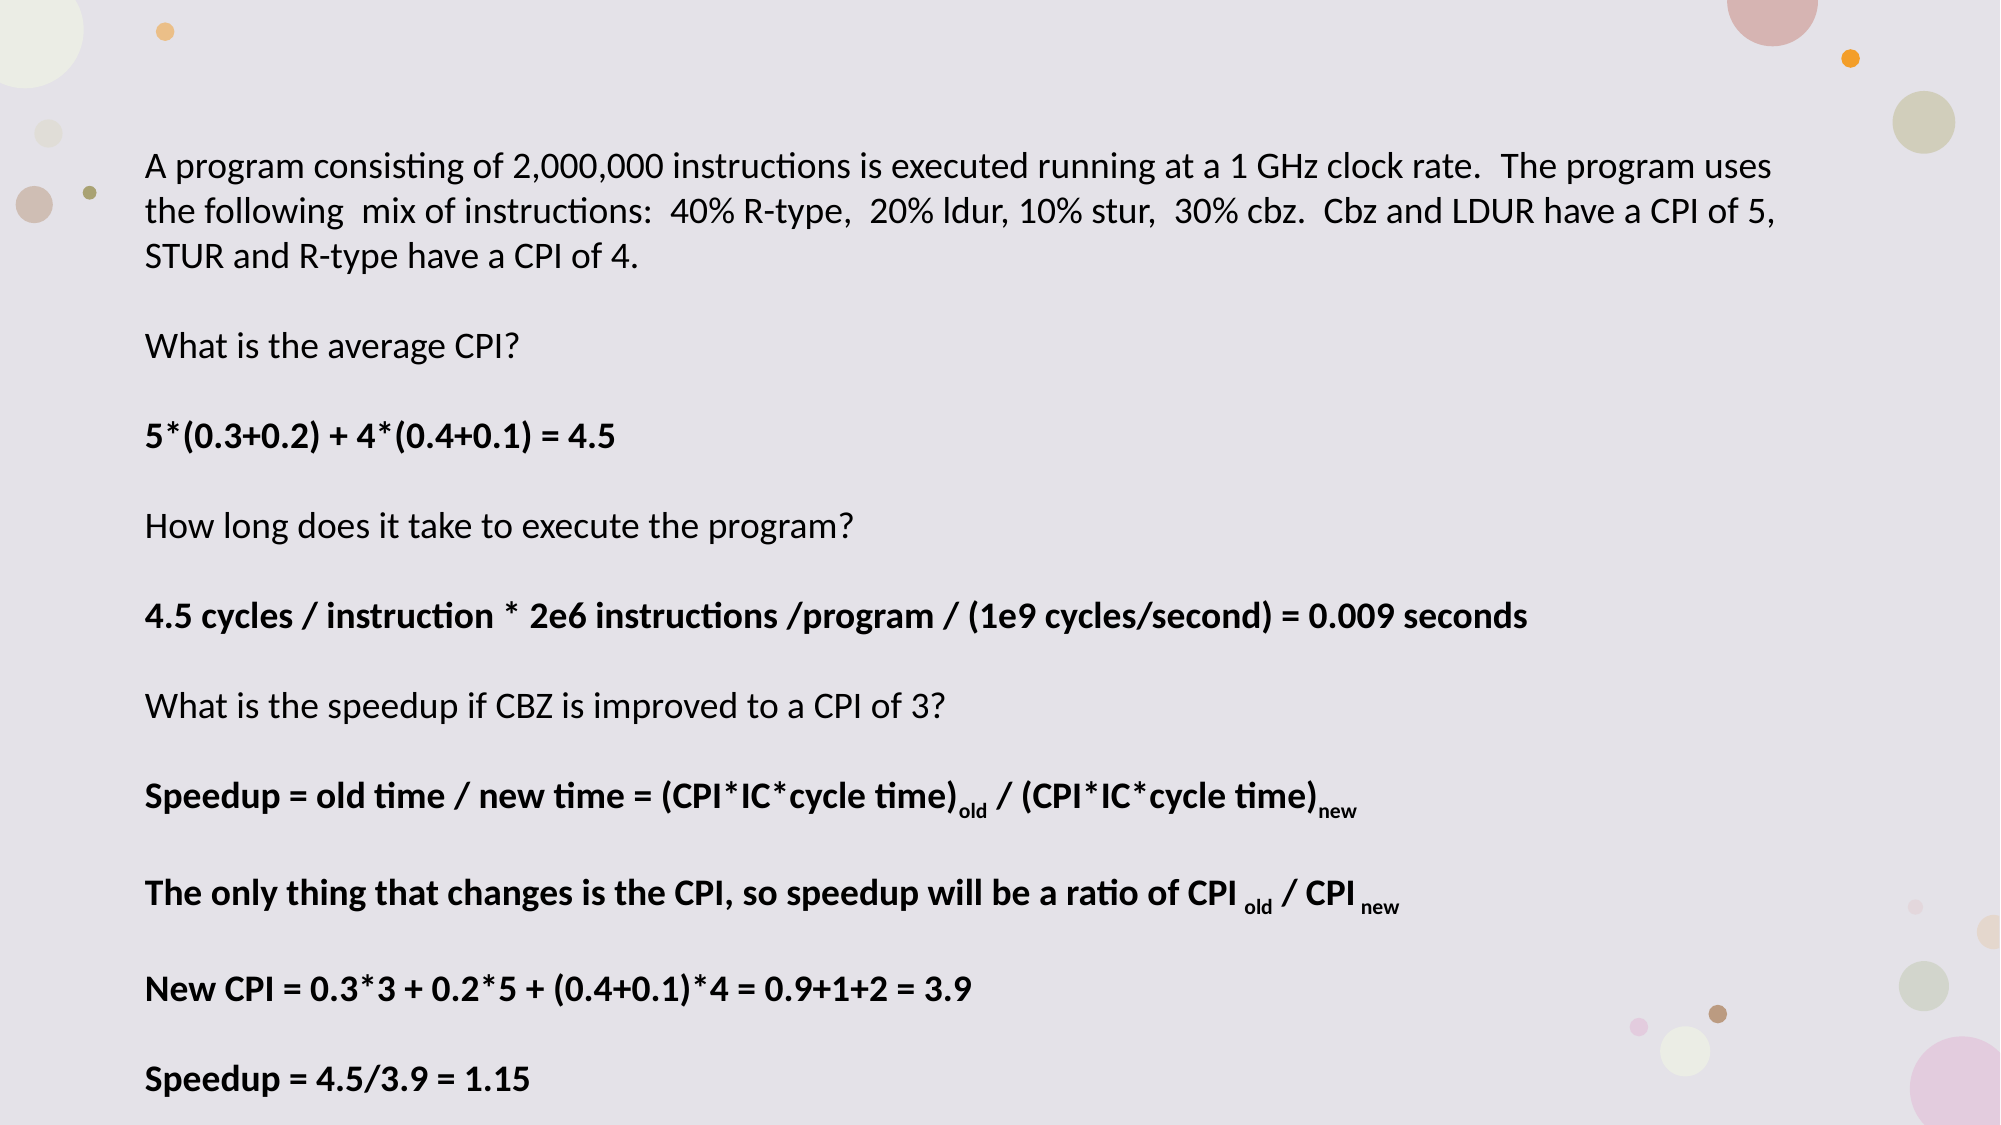

# Example Problem Step 5
A program consisting of 2,000,000 instructions is executed running at a 1 GHz clock rate.  The program uses the following  mix of instructions:  40% R-type,  20% ldur, 10% stur,  30% cbz.  Cbz and LDUR have a CPI of 5, STUR and R-type have a CPI of 4.

What is the average CPI?

5*(0.3+0.2) + 4*(0.4+0.1) = 4.5

How long does it take to execute the program?

4.5 cycles / instruction * 2e6 instructions /program / (1e9 cycles/second) = 0.009 seconds

What is the speedup if CBZ is improved to a CPI of 3?

Speedup = old time / new time = (CPI*IC*cycle time)old / (CPI*IC*cycle time)new

The only thing that changes is the CPI, so speedup will be a ratio of CPI old / CPI new

New CPI = 0.3*3 + 0.2*5 + (0.4+0.1)*4 = 0.9+1+2 = 3.9

Speedup = 4.5/3.9 = 1.15